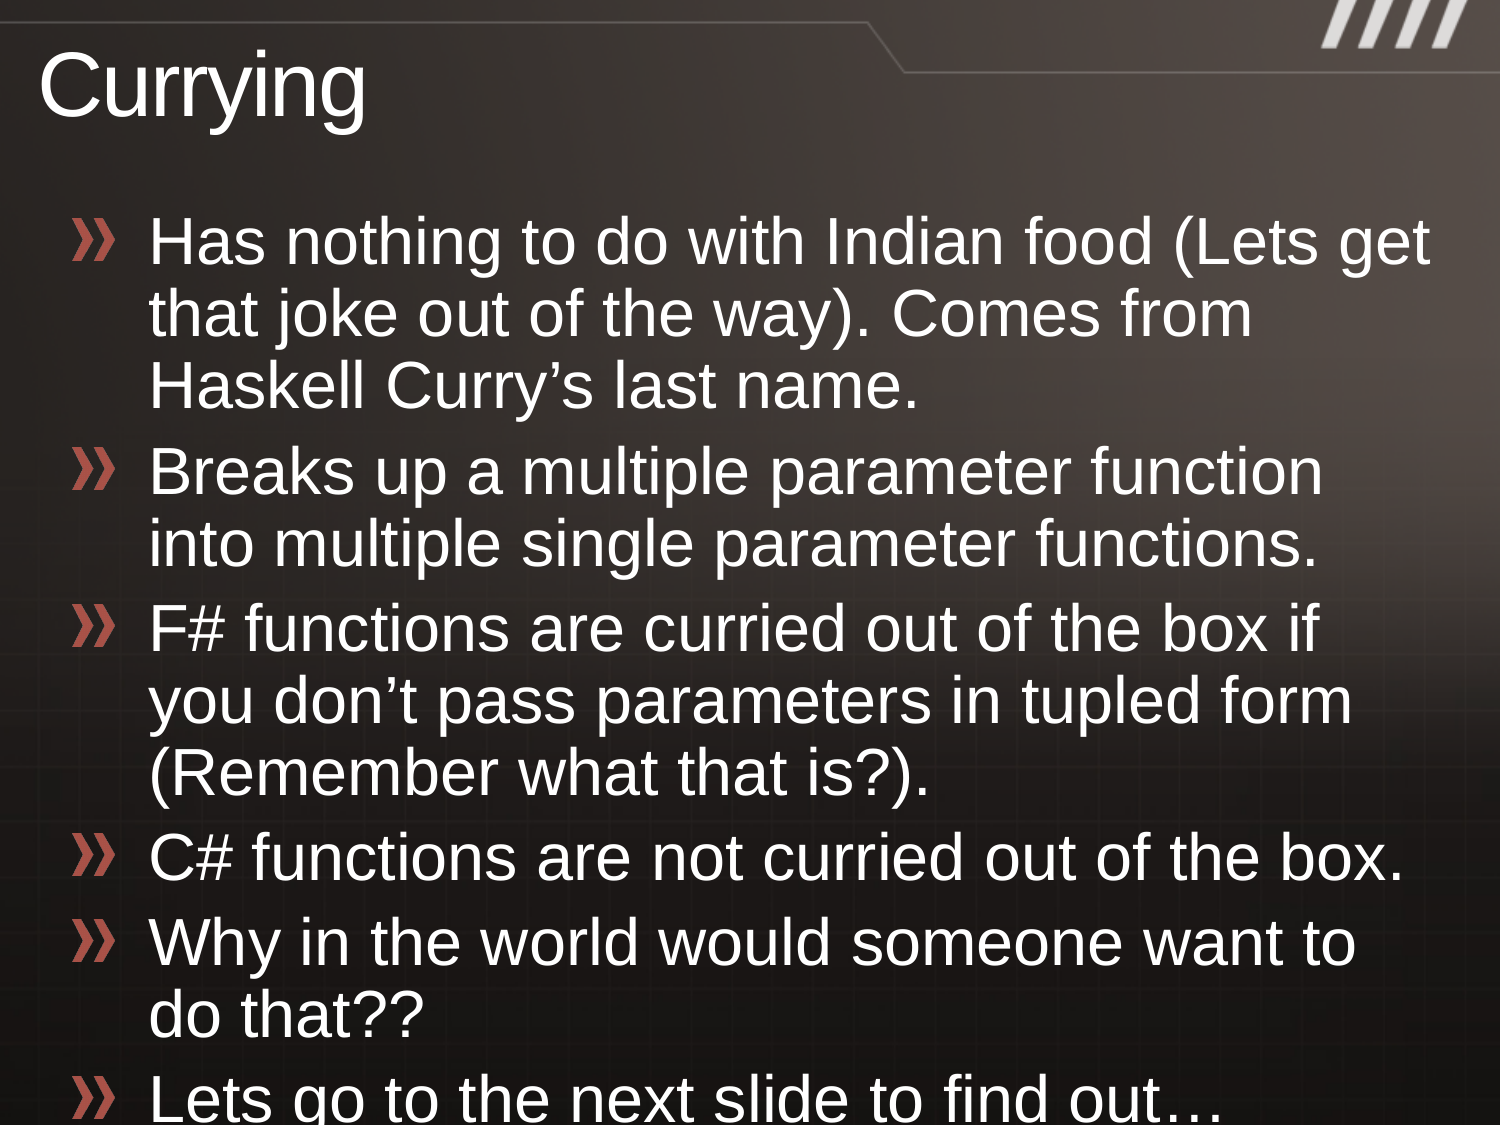

# Currying
Has nothing to do with Indian food (Lets get that joke out of the way). Comes from Haskell Curry’s last name.
Breaks up a multiple parameter function into multiple single parameter functions.
F# functions are curried out of the box if you don’t pass parameters in tupled form (Remember what that is?).
C# functions are not curried out of the box.
Why in the world would someone want to do that??
Lets go to the next slide to find out…